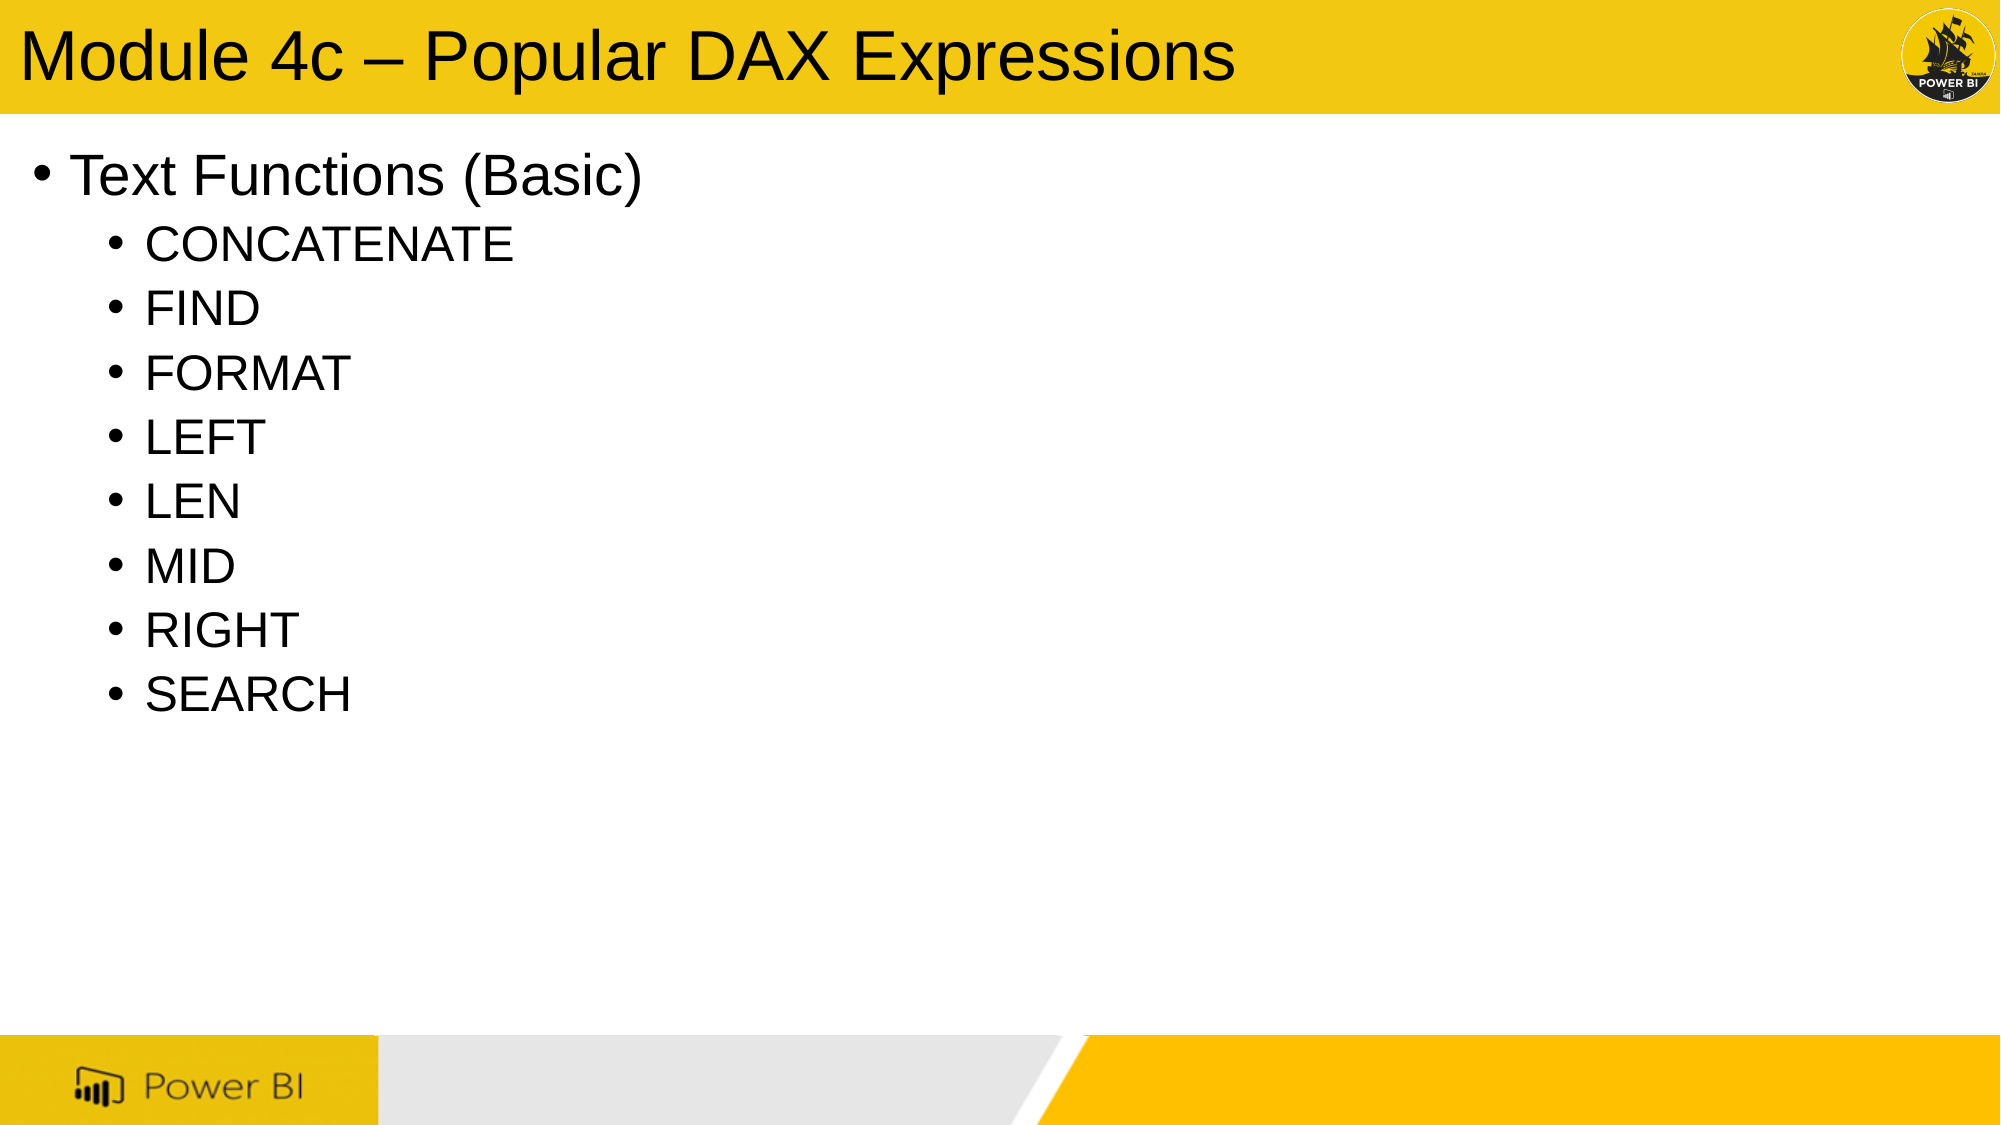

# Module 4c – Popular DAX Expressions
Text Functions (Basic)
CONCATENATE
FIND
FORMAT
LEFT
LEN
MID
RIGHT
SEARCH